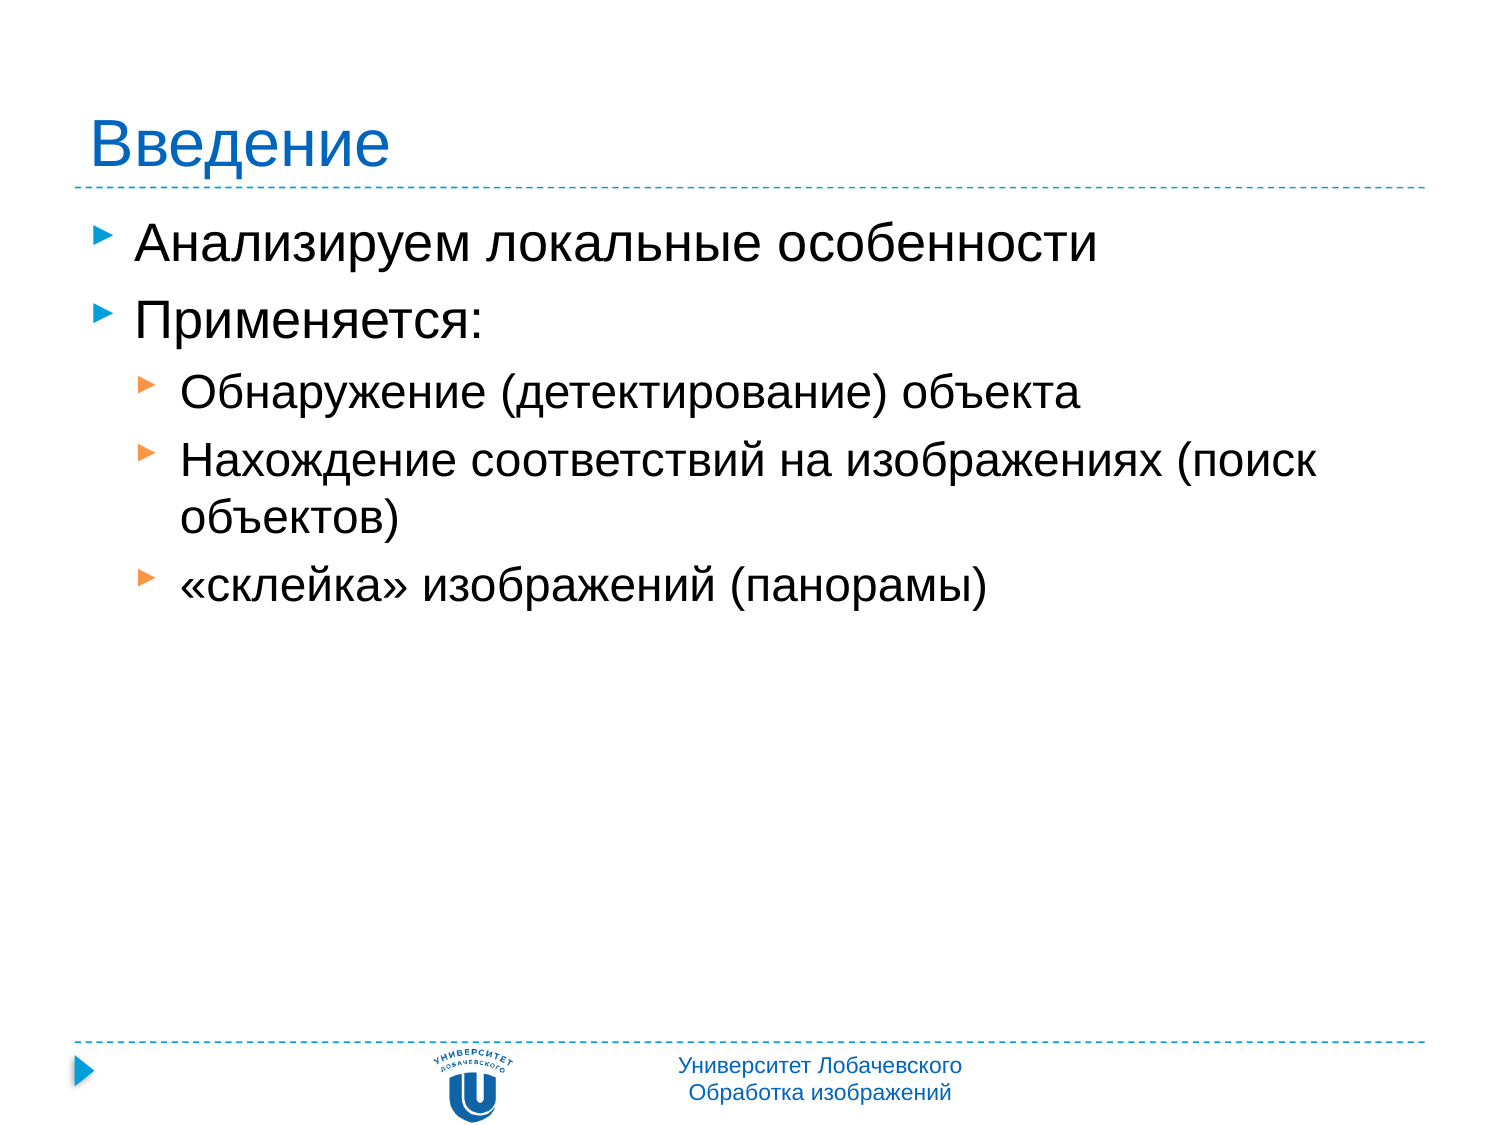

# Введение
Анализируем локальные особенности
Применяется:
Обнаружение (детектирование) объекта
Нахождение соответствий на изображениях (поиск объектов)
«склейка» изображений (панорамы)
333
Университет Лобачевского
Обработка изображений